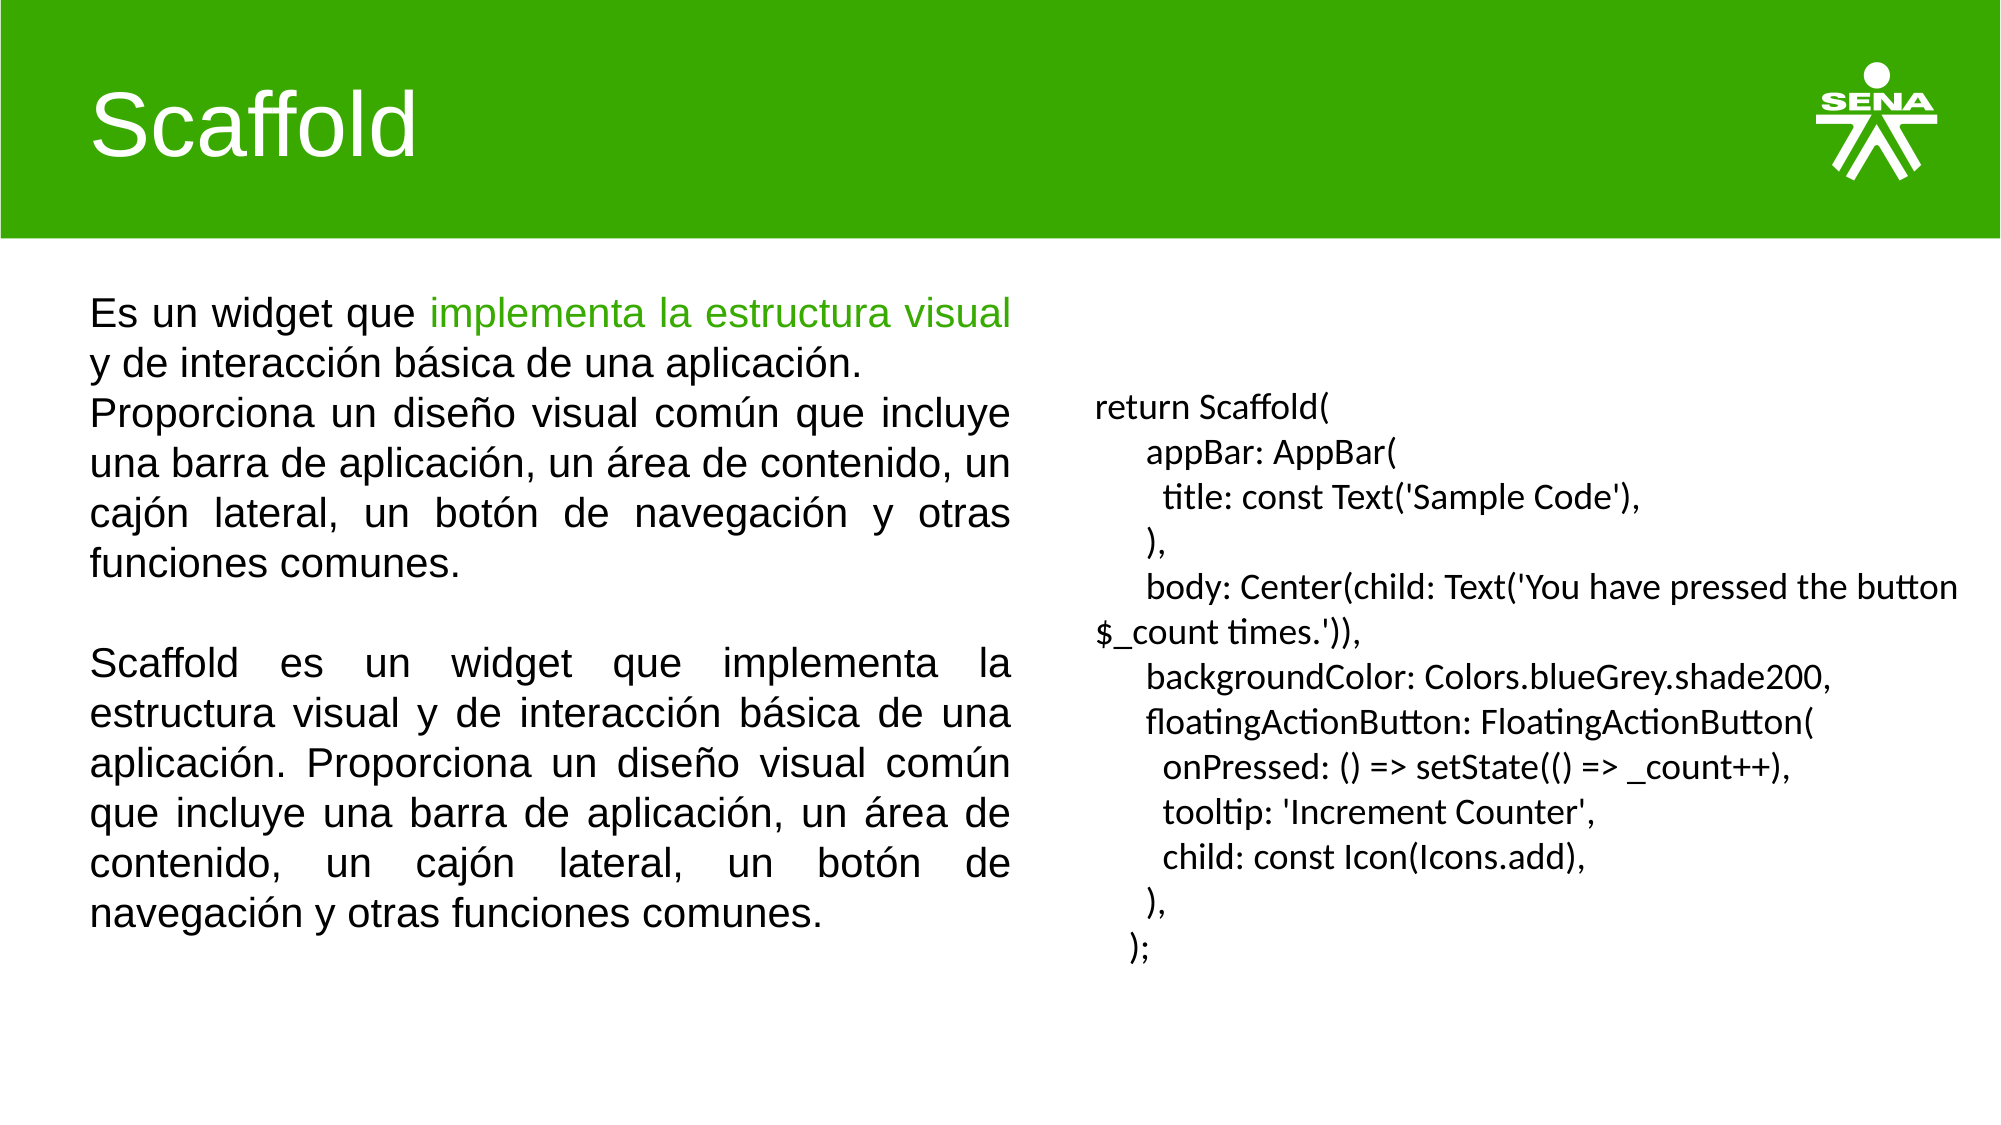

# Scaffold
Es un widget que implementa la estructura visual y de interacción básica de una aplicación.
Proporciona un diseño visual común que incluye una barra de aplicación, un área de contenido, un cajón lateral, un botón de navegación y otras funciones comunes.

Scaffold es un widget que implementa la estructura visual y de interacción básica de una aplicación. Proporciona un diseño visual común que incluye una barra de aplicación, un área de contenido, un cajón lateral, un botón de navegación y otras funciones comunes.
return Scaffold(
      appBar: AppBar(
        title: const Text('Sample Code'),
      ),
      body: Center(child: Text('You have pressed the button $_count times.')),
      backgroundColor: Colors.blueGrey.shade200,
      floatingActionButton: FloatingActionButton(
        onPressed: () => setState(() => _count++),
        tooltip: 'Increment Counter',
        child: const Icon(Icons.add),
      ),
    );